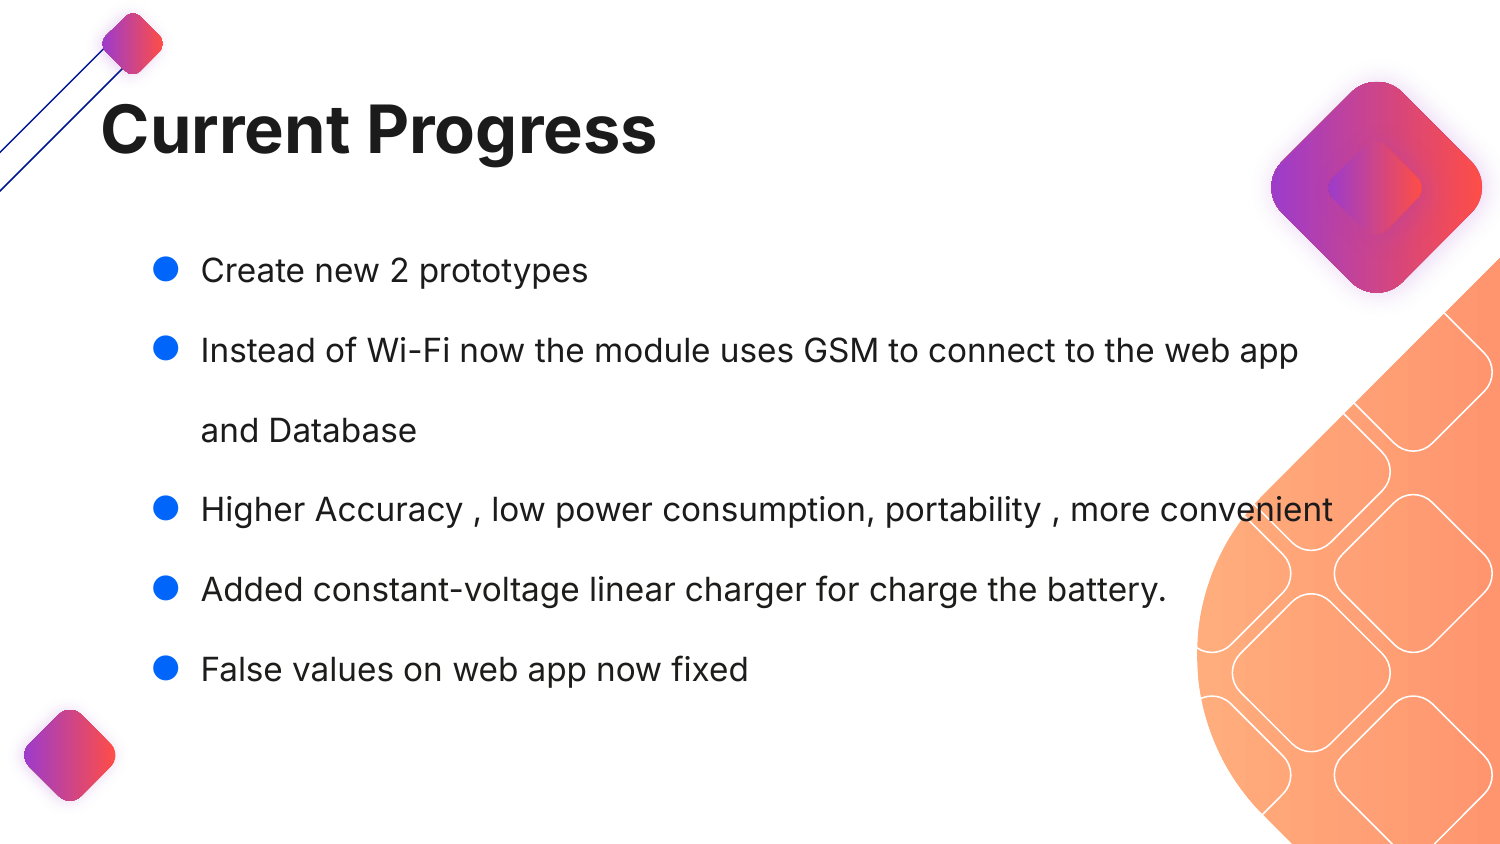

# Current Progress

Create new 2 prototypes
Instead of Wi-Fi now the module uses GSM to connect to the web app and Database
Higher Accuracy , low power consumption, portability , more convenient
Added constant-voltage linear charger for charge the battery.
False values on web app now fixed